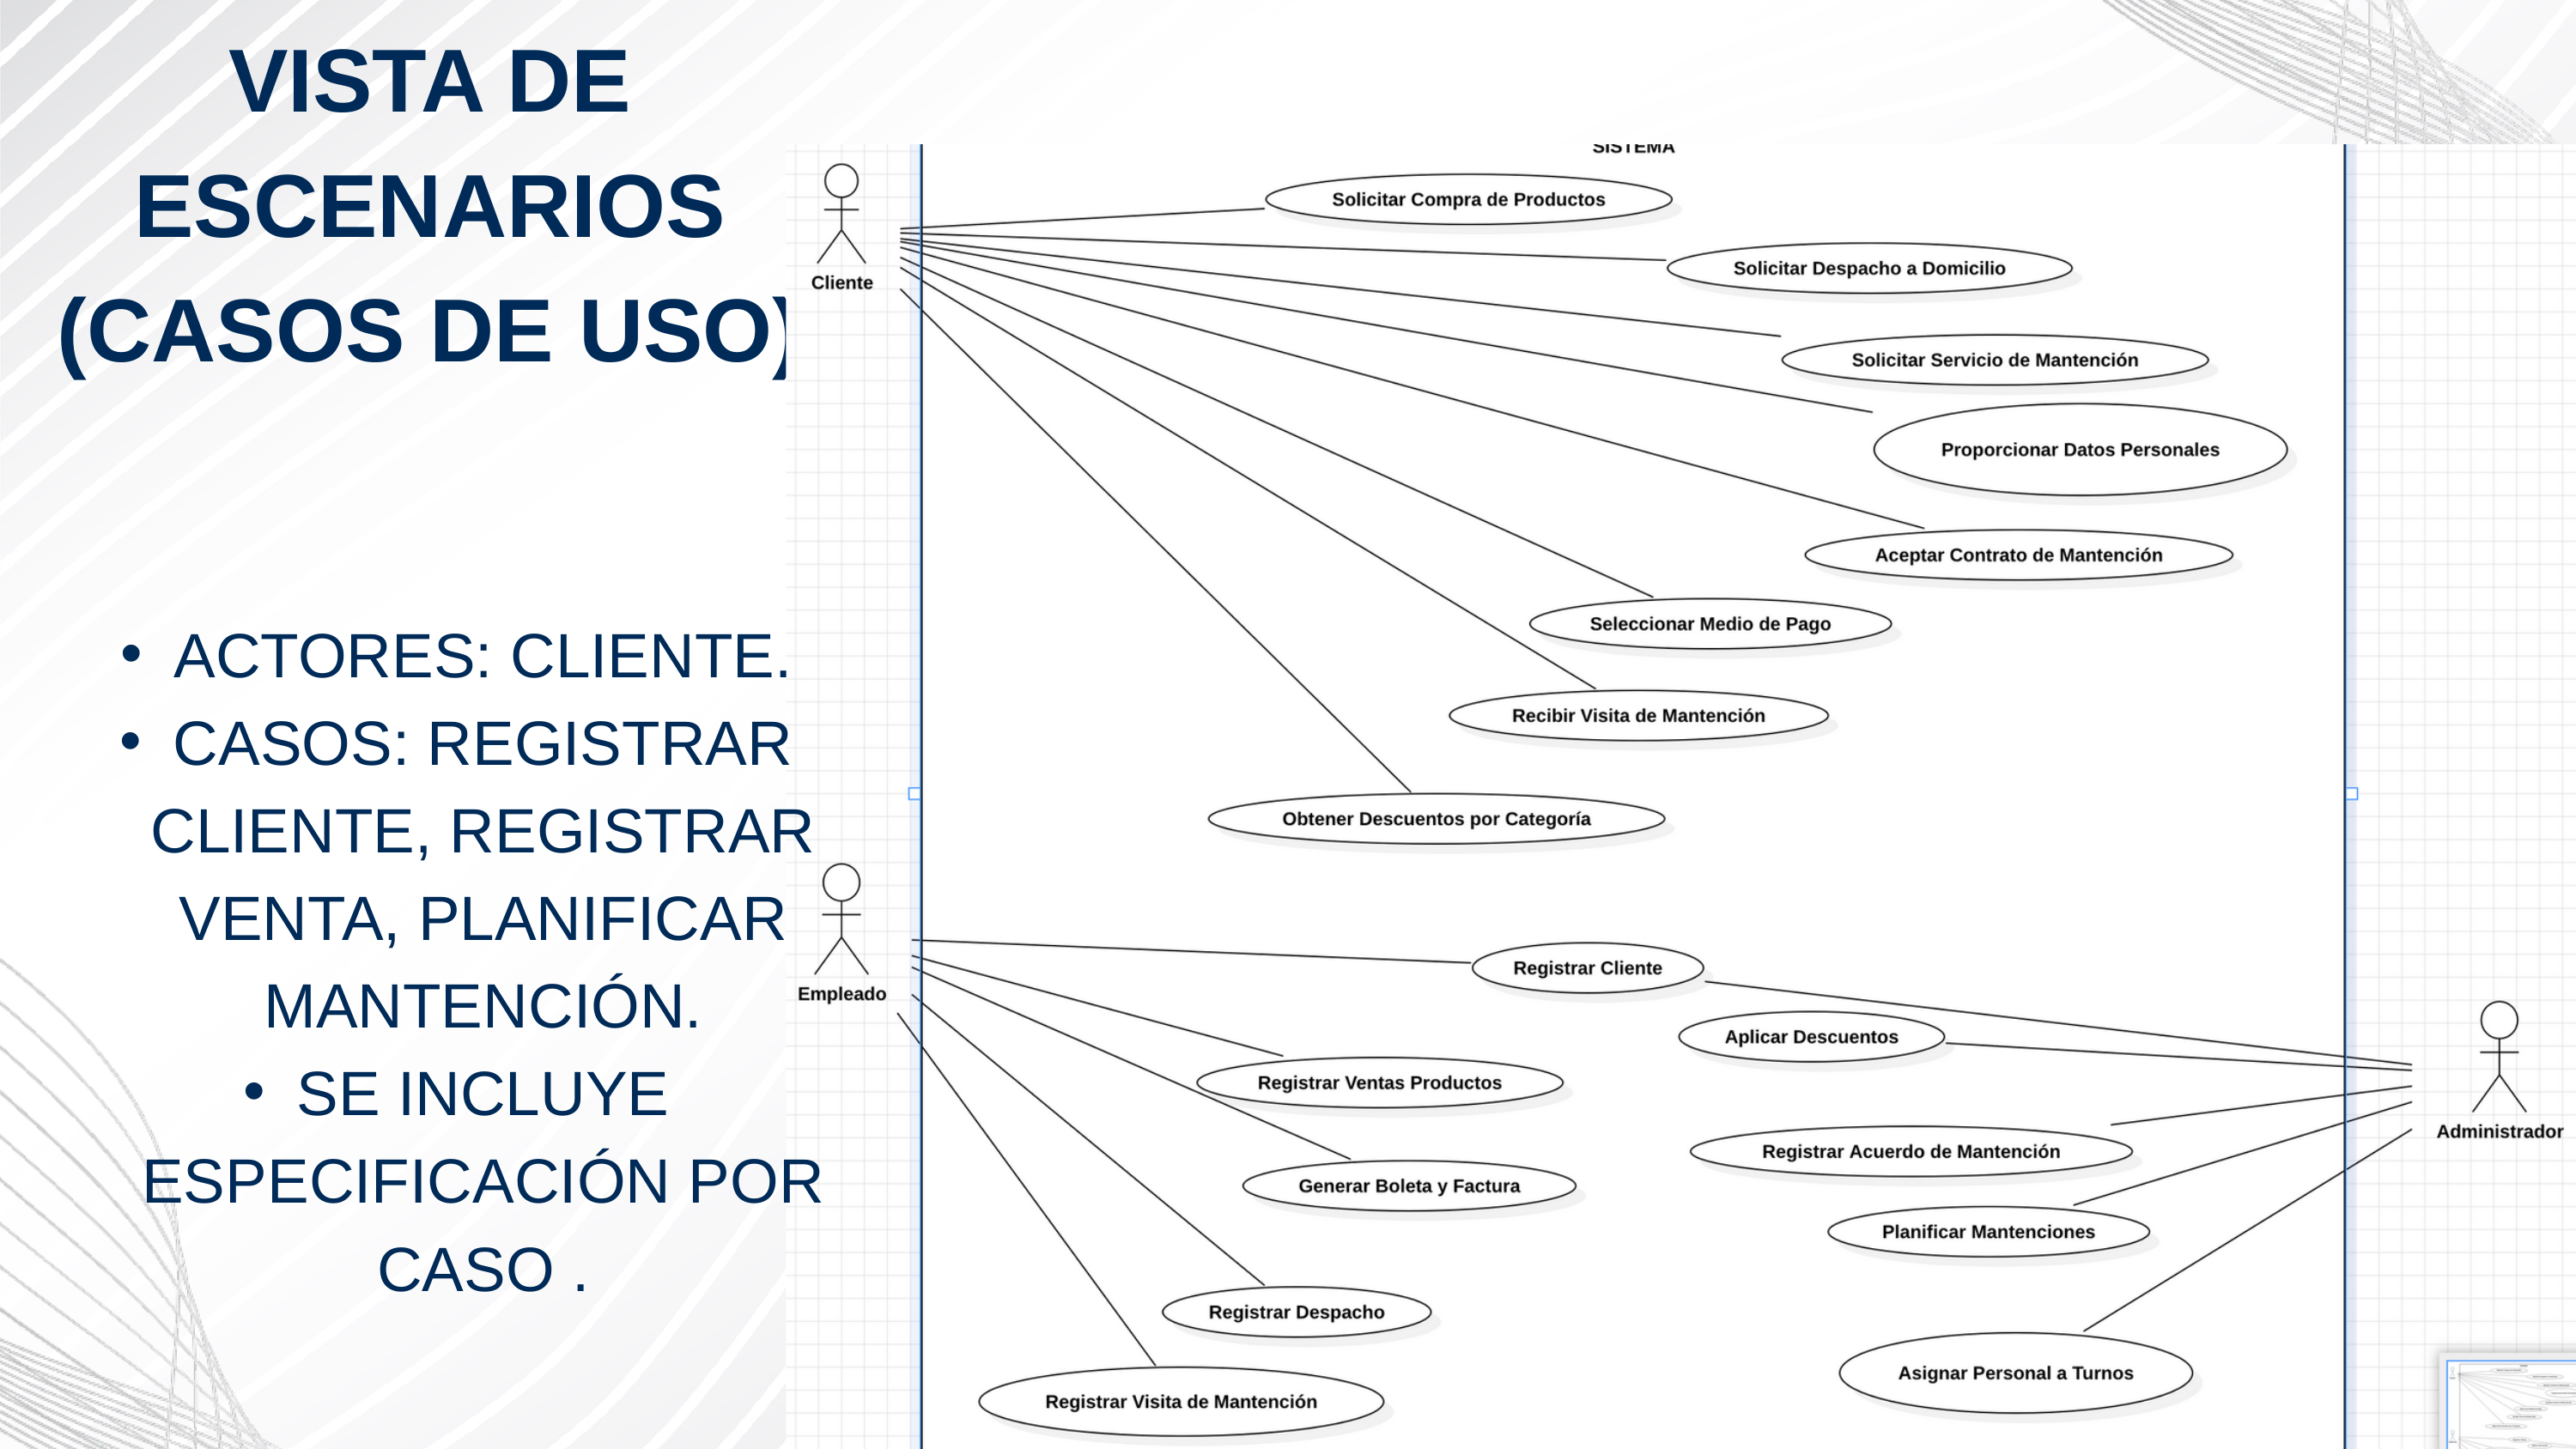

VISTA DE ESCENARIOS (CASOS DE USO)

ACTORES: CLIENTE.
CASOS: REGISTRAR CLIENTE, REGISTRAR VENTA, PLANIFICAR MANTENCIÓN.
SE INCLUYE ESPECIFICACIÓN POR CASO .